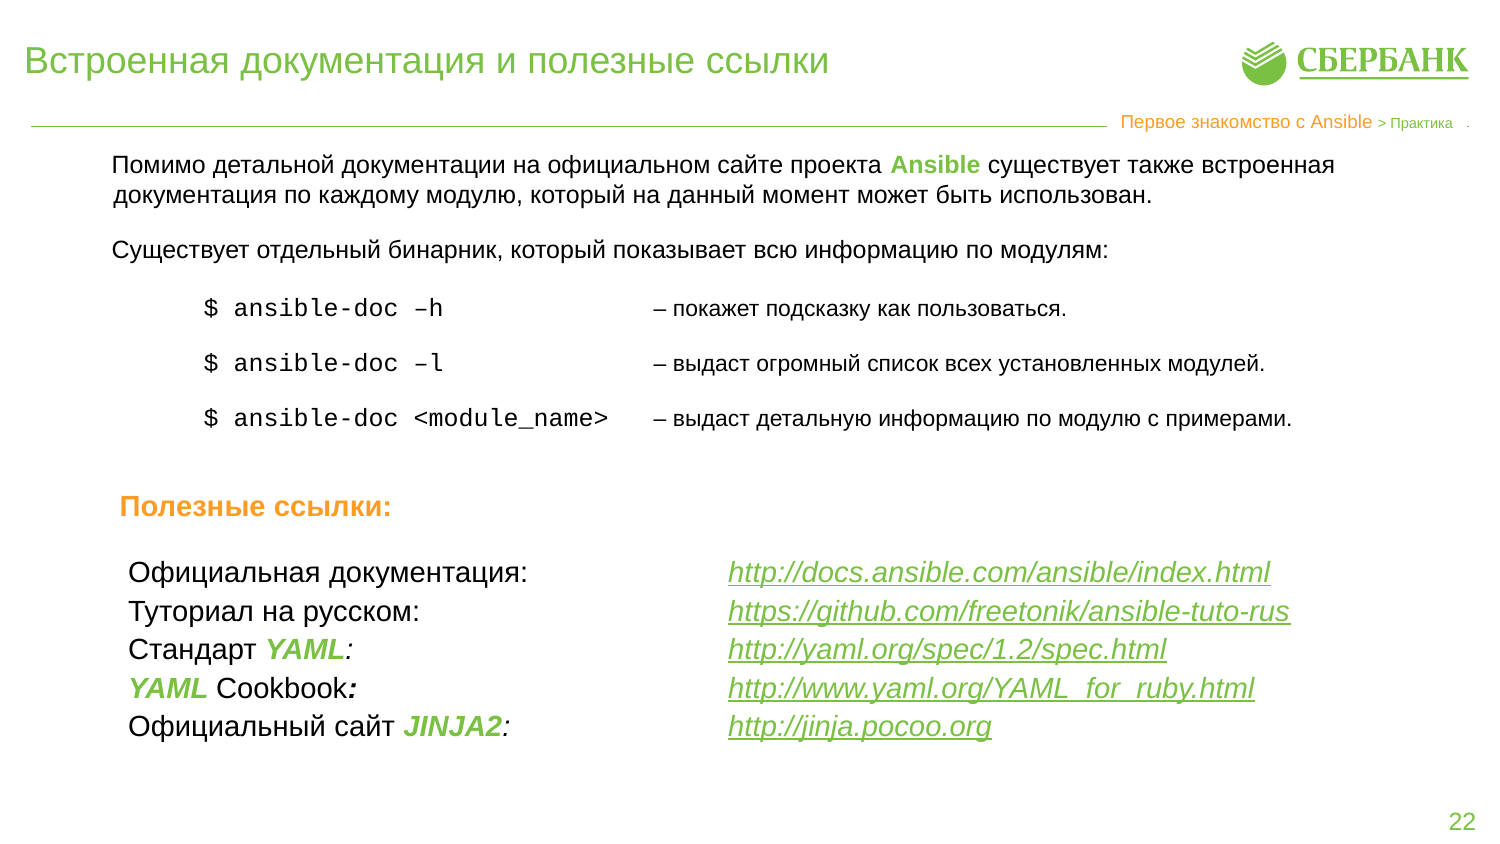

# Встроенная документация и полезные ссылки
Первое знакомство с Ansible > Практика
    Помимо детальной документации на официальном сайте проекта Ansible существует также встроенная документация по каждому модулю, который на данный момент может быть использован.
    Существует отдельный бинарник, который показывает всю информацию по модулям:

$ ansible-doc –h              – покажет подсказку как пользоваться.
$ ansible-doc –l              – выдаст огромный список всех установленных модулей.
$ ansible-doc <module_name>   – выдаст детальную информацию по модулю с примерами.

Полезные ссылки:
Официальная документация: 		http://docs.ansible.com/ansible/index.html
Туториал на русском: 		https://github.com/freetonik/ansible-tuto-rus
Стандарт YAML: 			http://yaml.org/spec/1.2/spec.html
YAML Cookbook: 			http://www.yaml.org/YAML_for_ruby.html
Официальный сайт JINJA2: 		http://jinja.pocoo.org